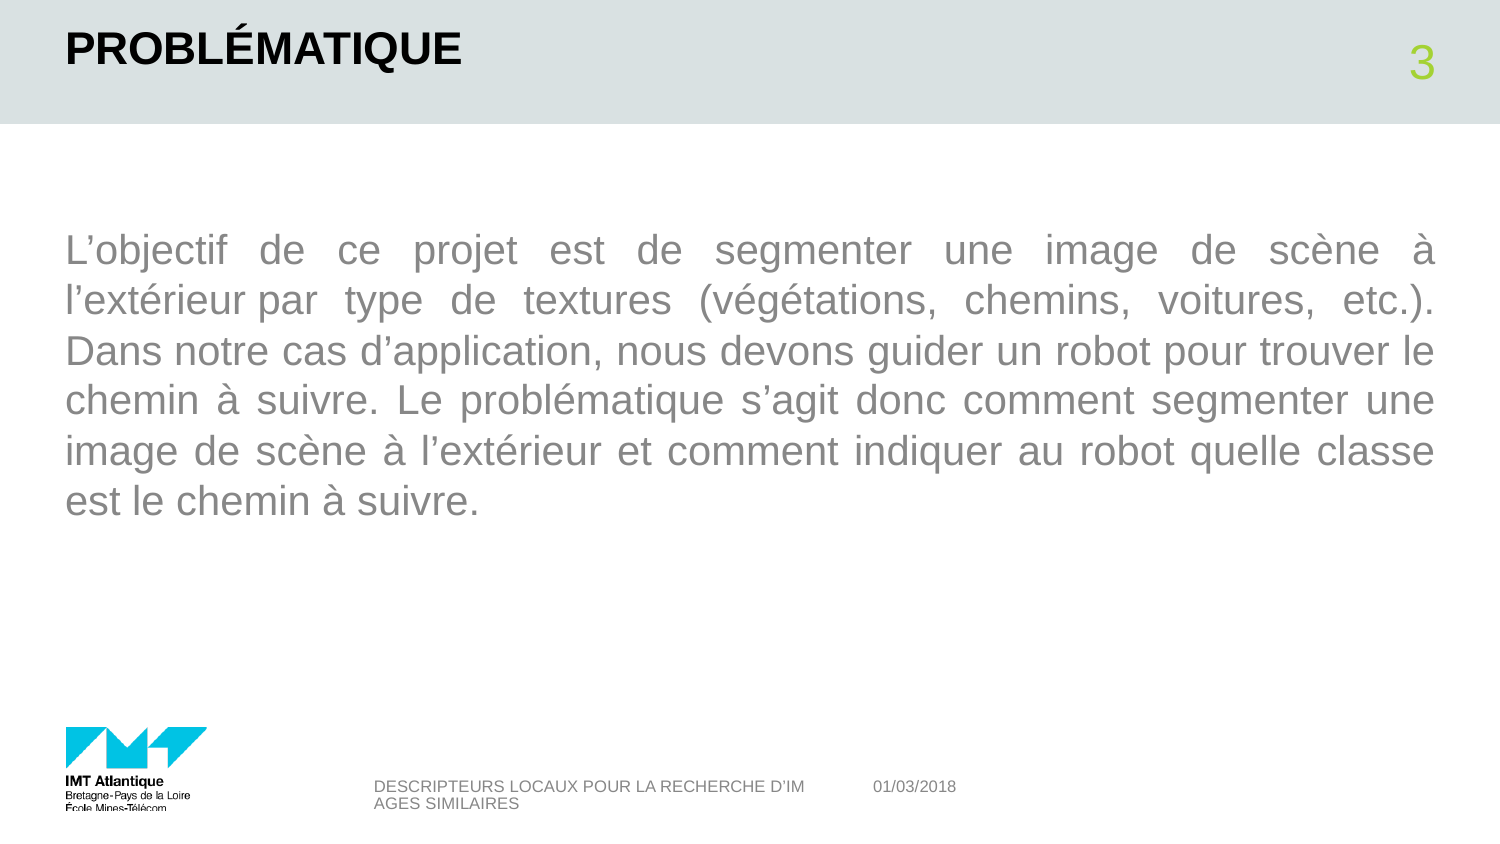

# Problématique
3

L’objectif de ce projet est de segmenter une image de scène à l’extérieur par type de textures (végétations, chemins, voitures, etc.). Dans notre cas d’application, nous devons guider un robot pour trouver le chemin à suivre. Le problématique s’agit donc comment segmenter une image de scène à l’extérieur et comment indiquer au robot quelle classe est le chemin à suivre.
Descripteurs locaux pour la recherche d’images similaires
01/03/2018